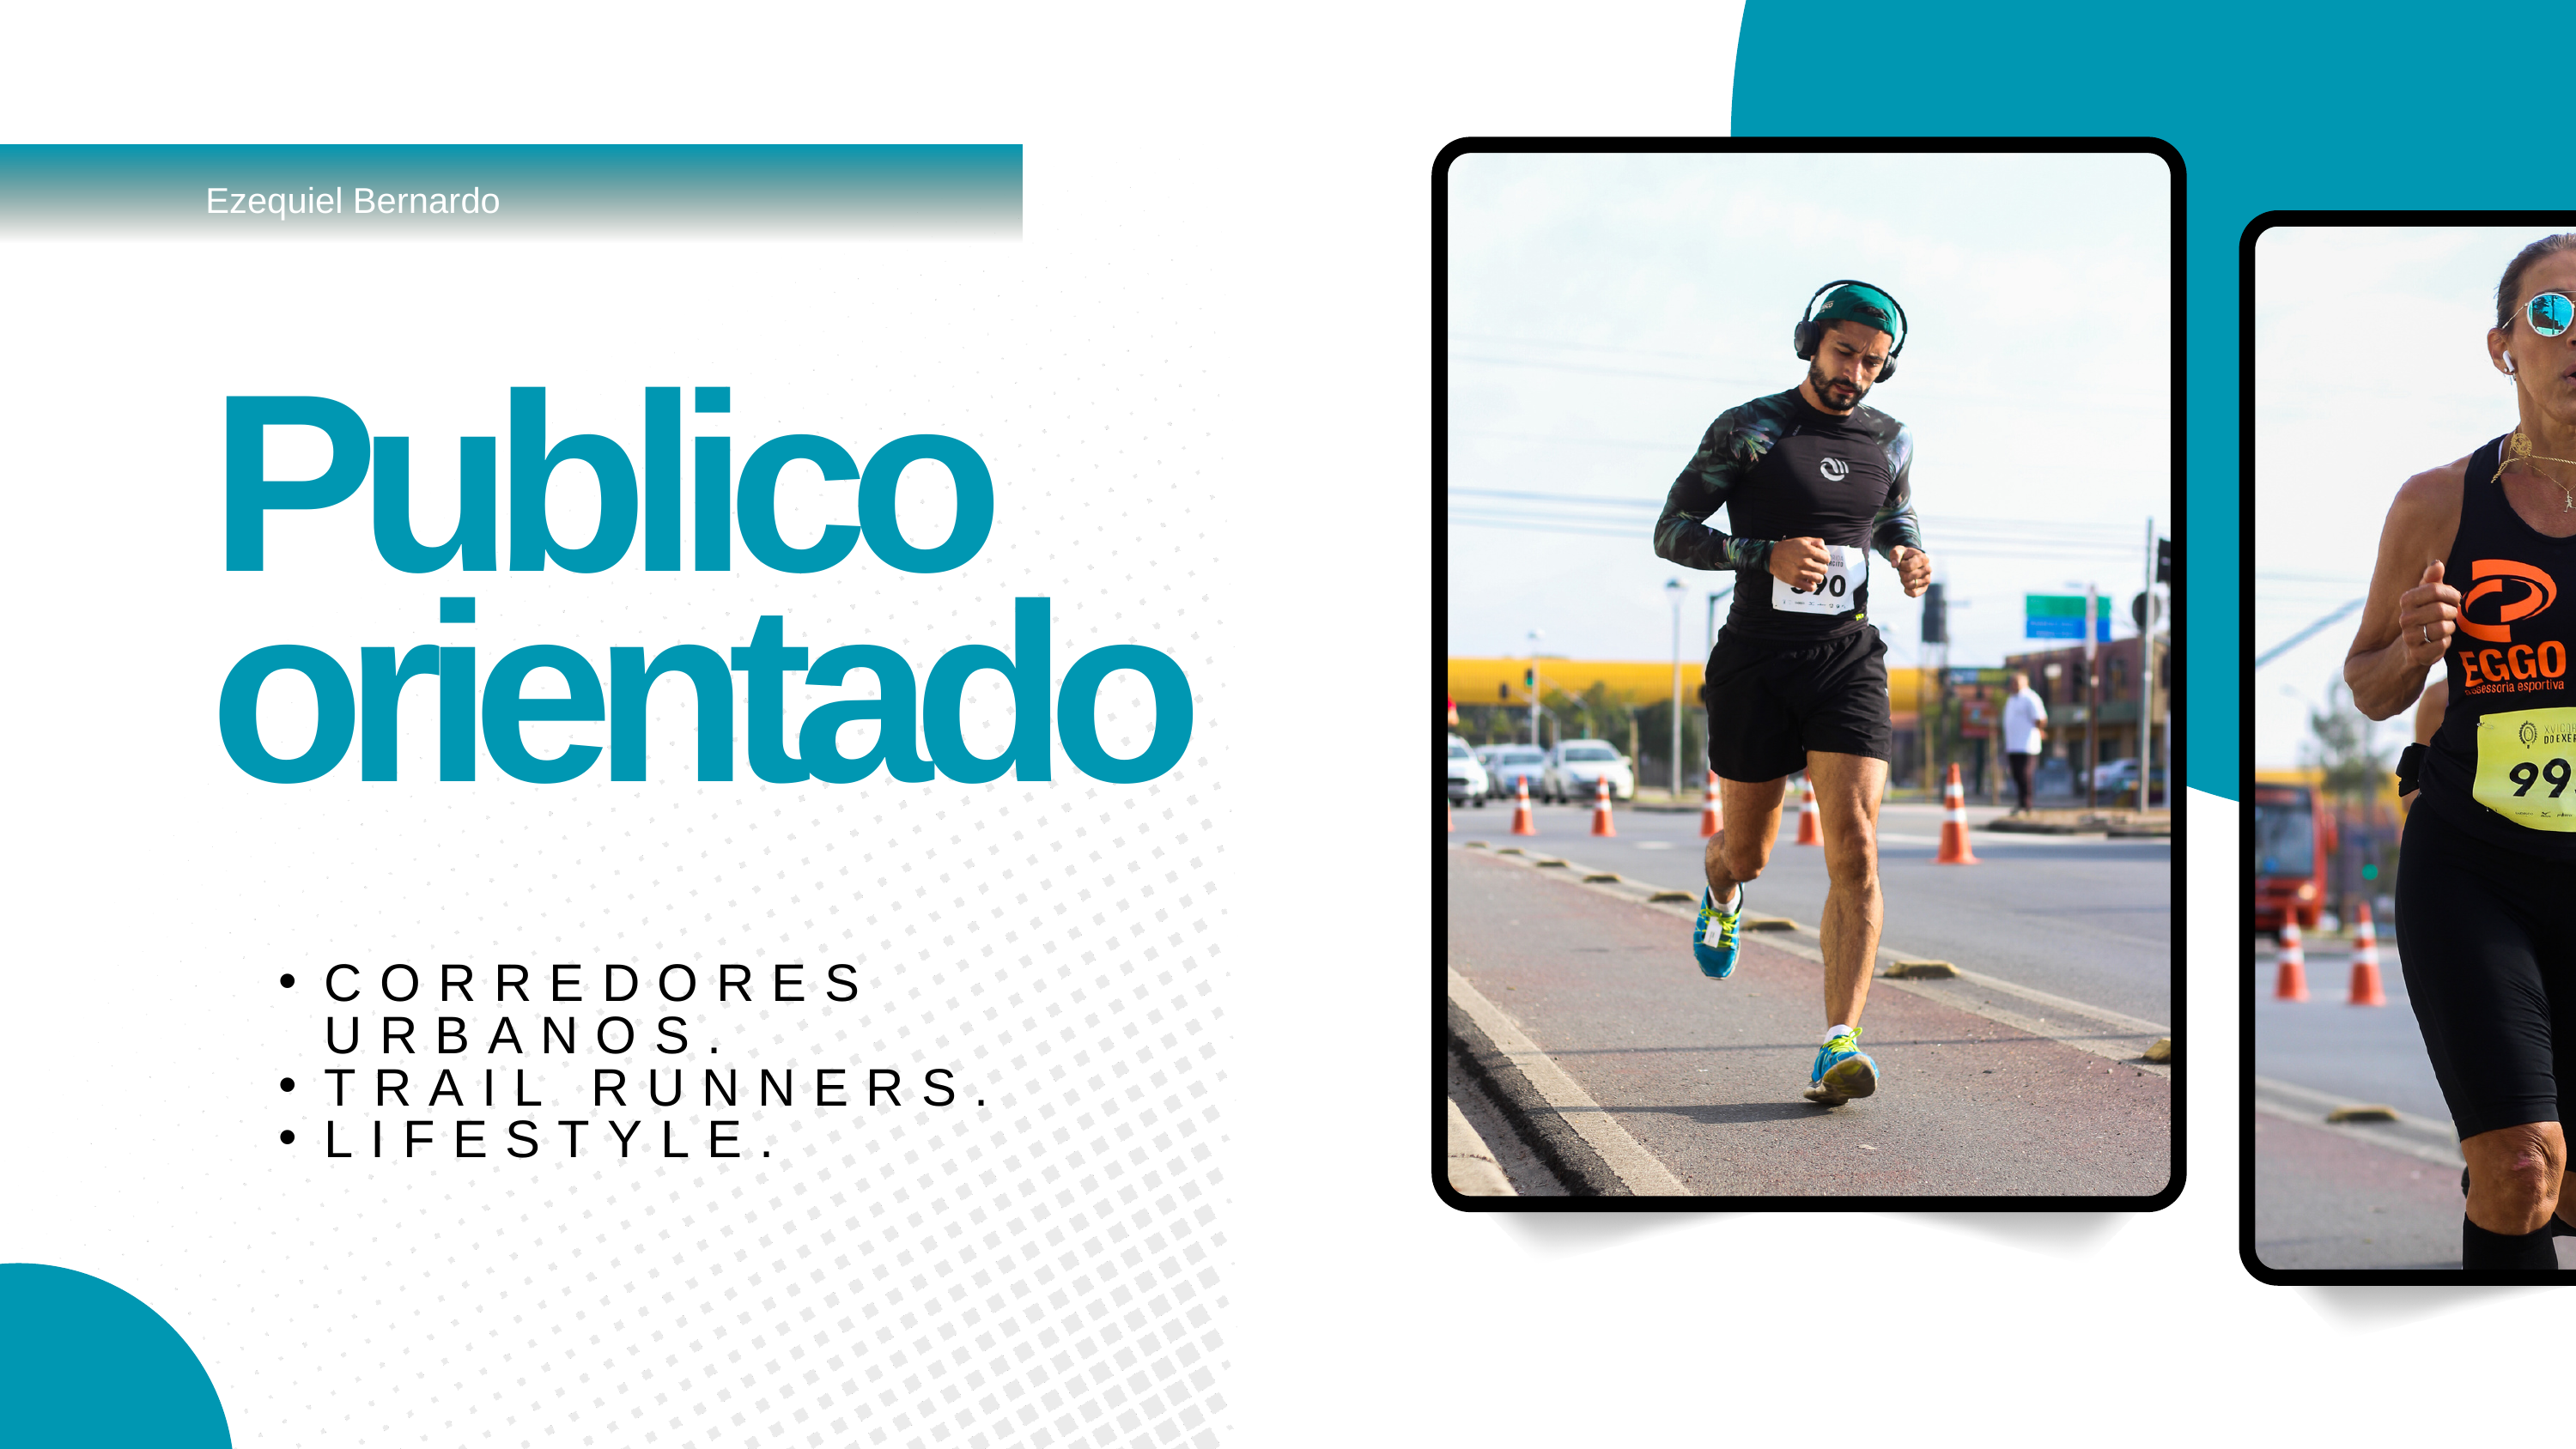

Ezequiel Bernardo

Publico orientado
CORREDORES URBANOS.
TRAIL RUNNERS.
LIFESTYLE.